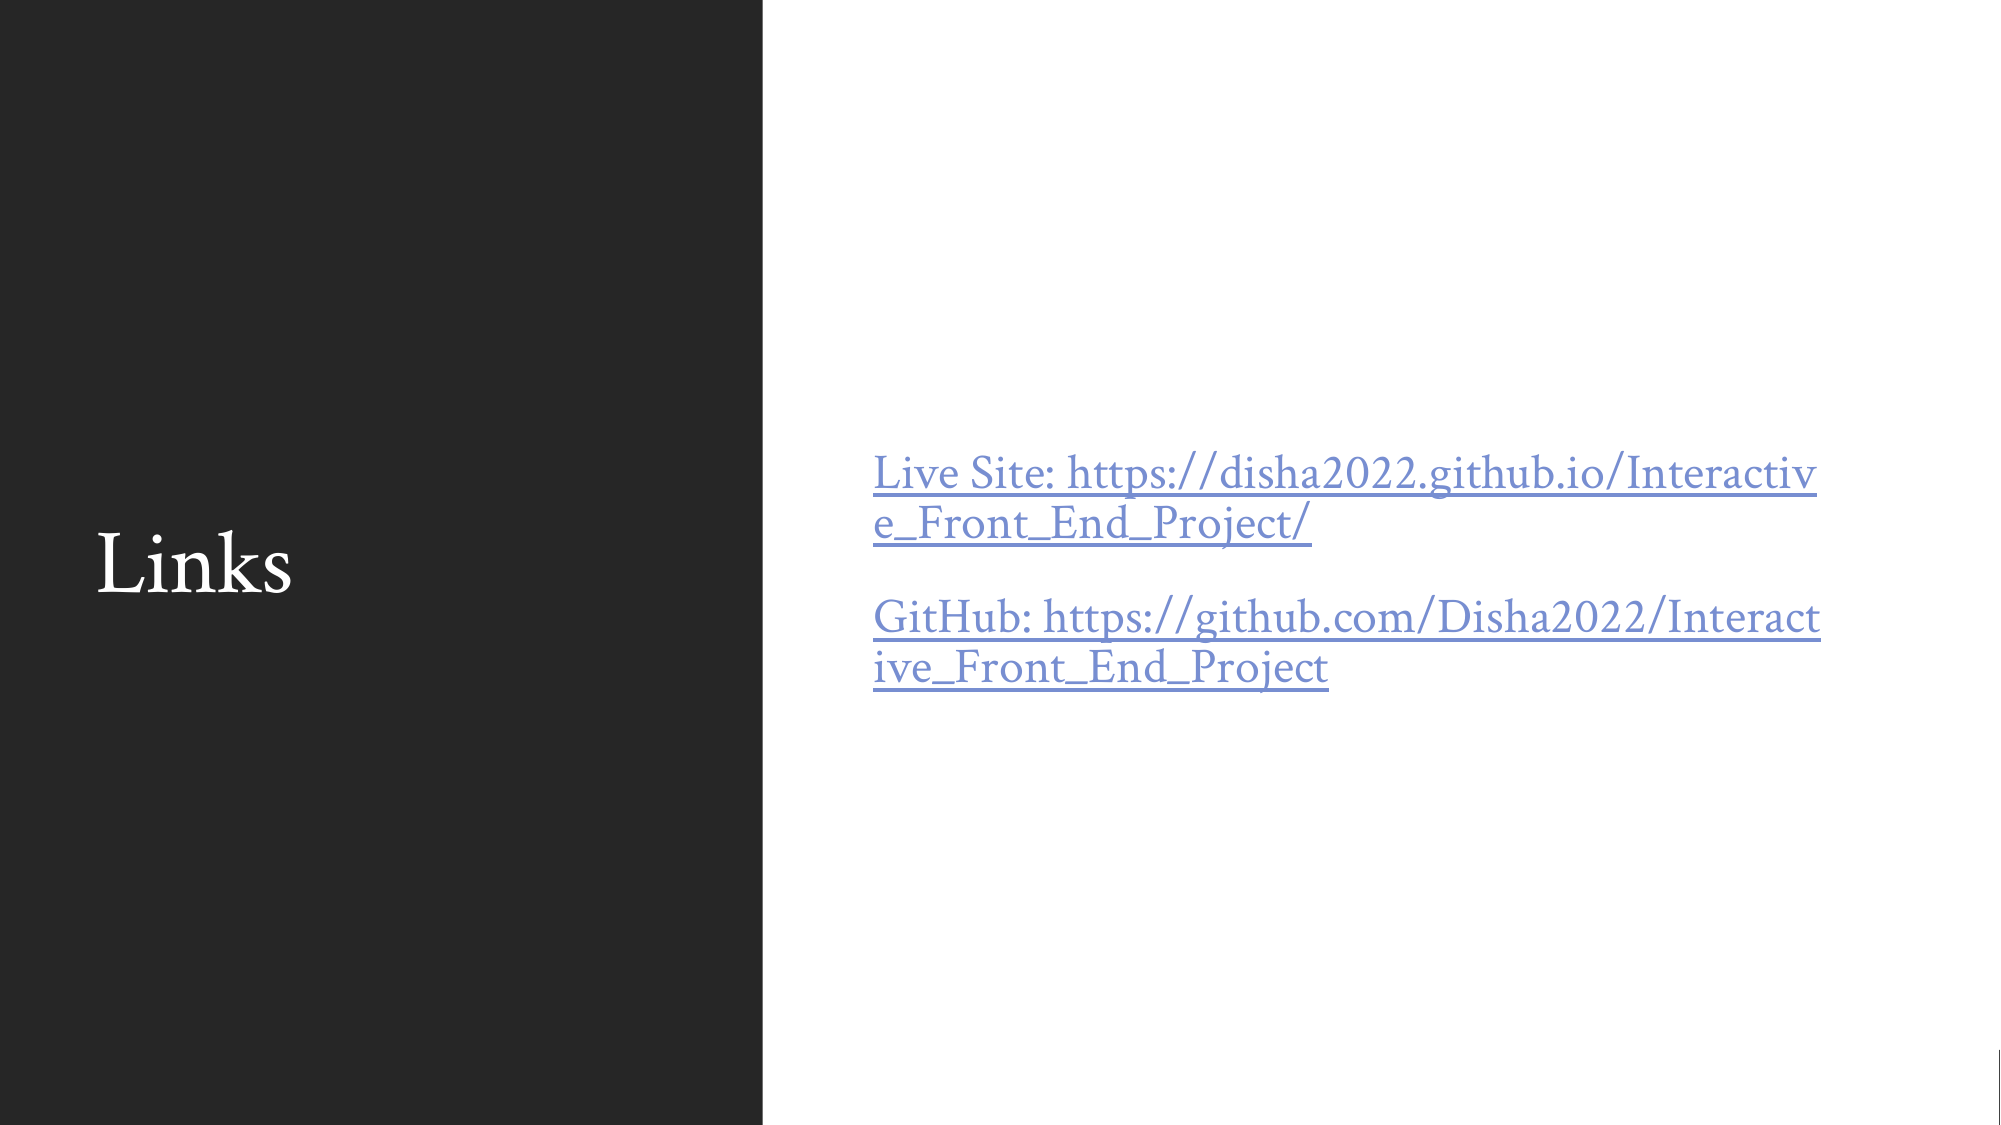

# Links
Live Site: https://disha2022.github.io/Interactive_Front_End_Project/
GitHub: https://github.com/Disha2022/Interactive_Front_End_Project